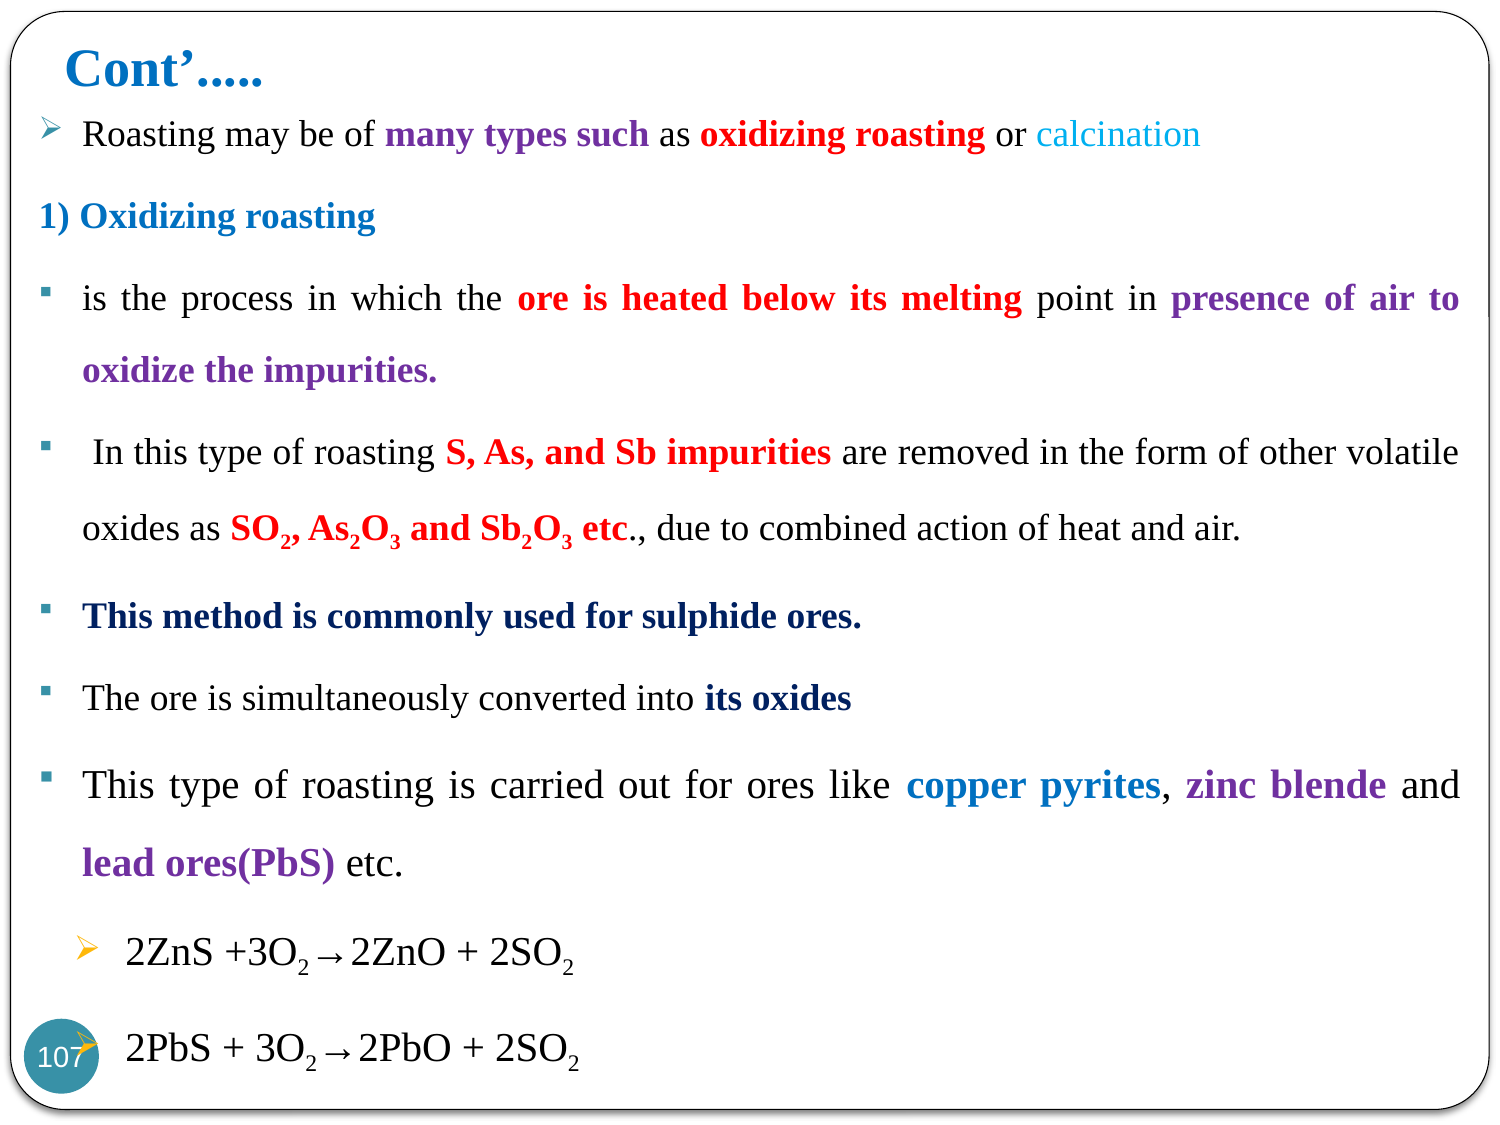

# Cont’.....
Roasting may be of many types such as oxidizing roasting or calcination
1) Oxidizing roasting
is the process in which the ore is heated below its melting point in presence of air to oxidize the impurities.
 In this type of roasting S, As, and Sb impurities are removed in the form of other volatile oxides as SO2, As2O3 and Sb2O3 etc., due to combined action of heat and air.
This method is commonly used for sulphide ores.
The ore is simultaneously converted into its oxides
This type of roasting is carried out for ores like copper pyrites, zinc blende and lead ores(PbS) etc.
2ZnS +3O2→2ZnO + 2SO2
2PbS + 3O2→2PbO + 2SO2

107